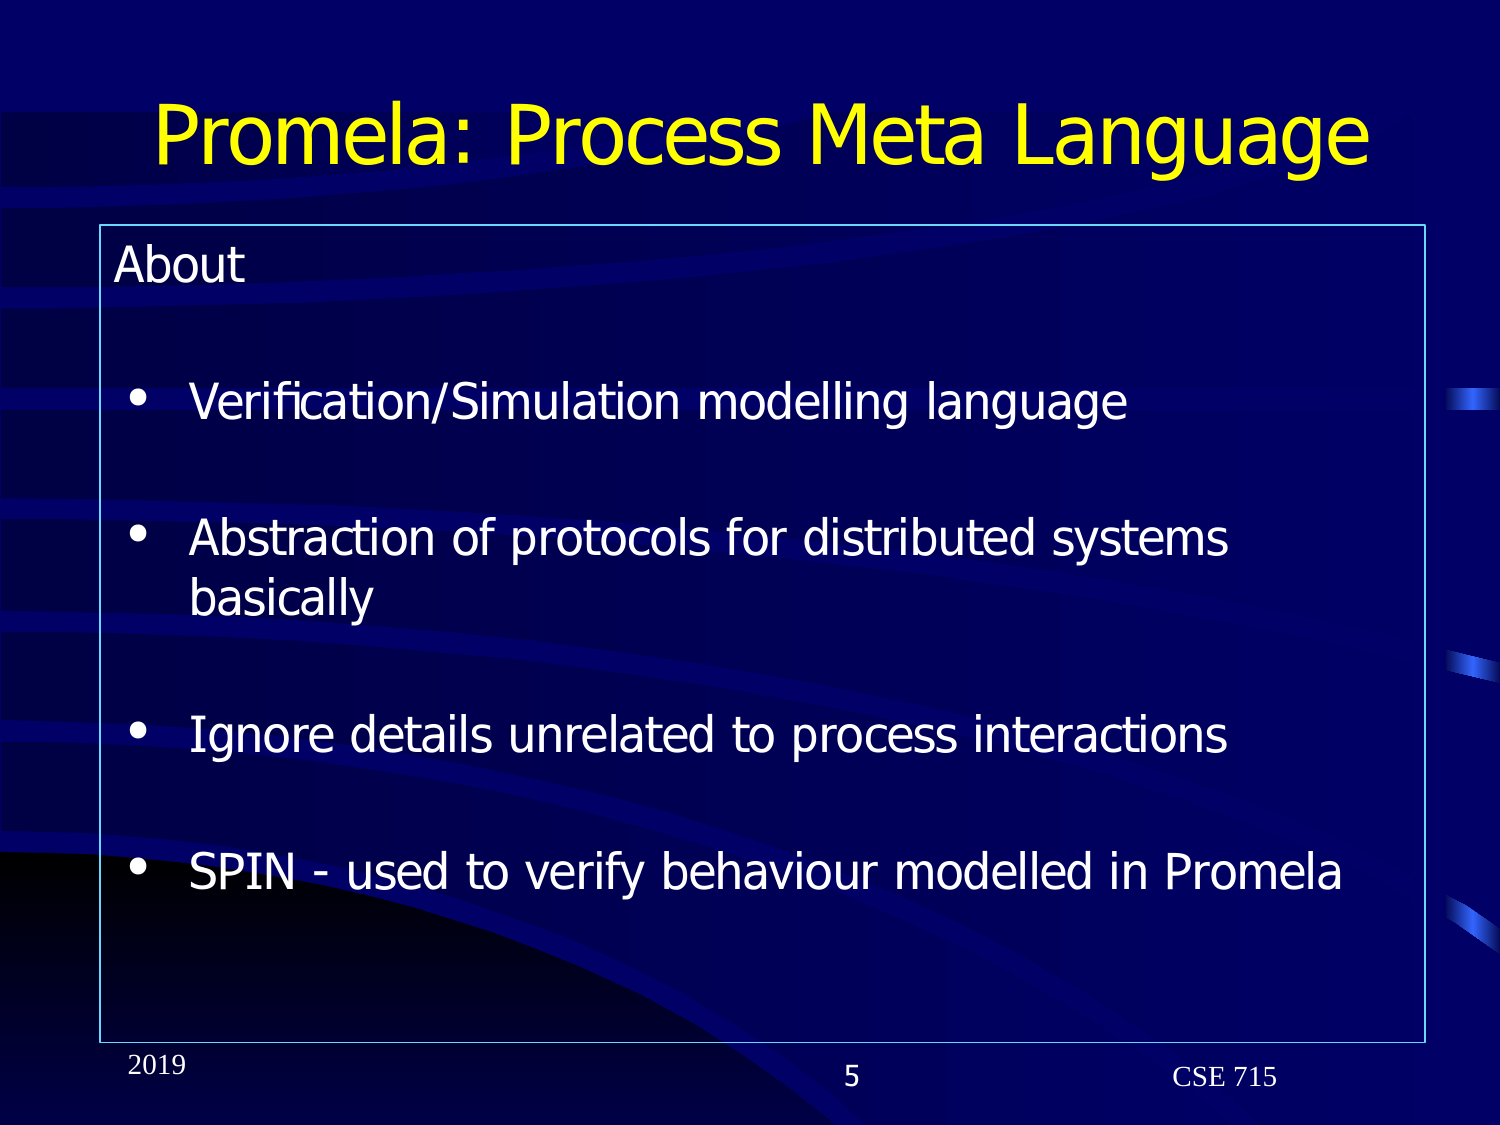

# Promela: Process Meta Language
About

Verification/Simulation modelling language

Abstraction of protocols for distributed systems basically

Ignore details unrelated to process interactions

SPIN - used to verify behaviour modelled in Promela

2019
5
CSE 715